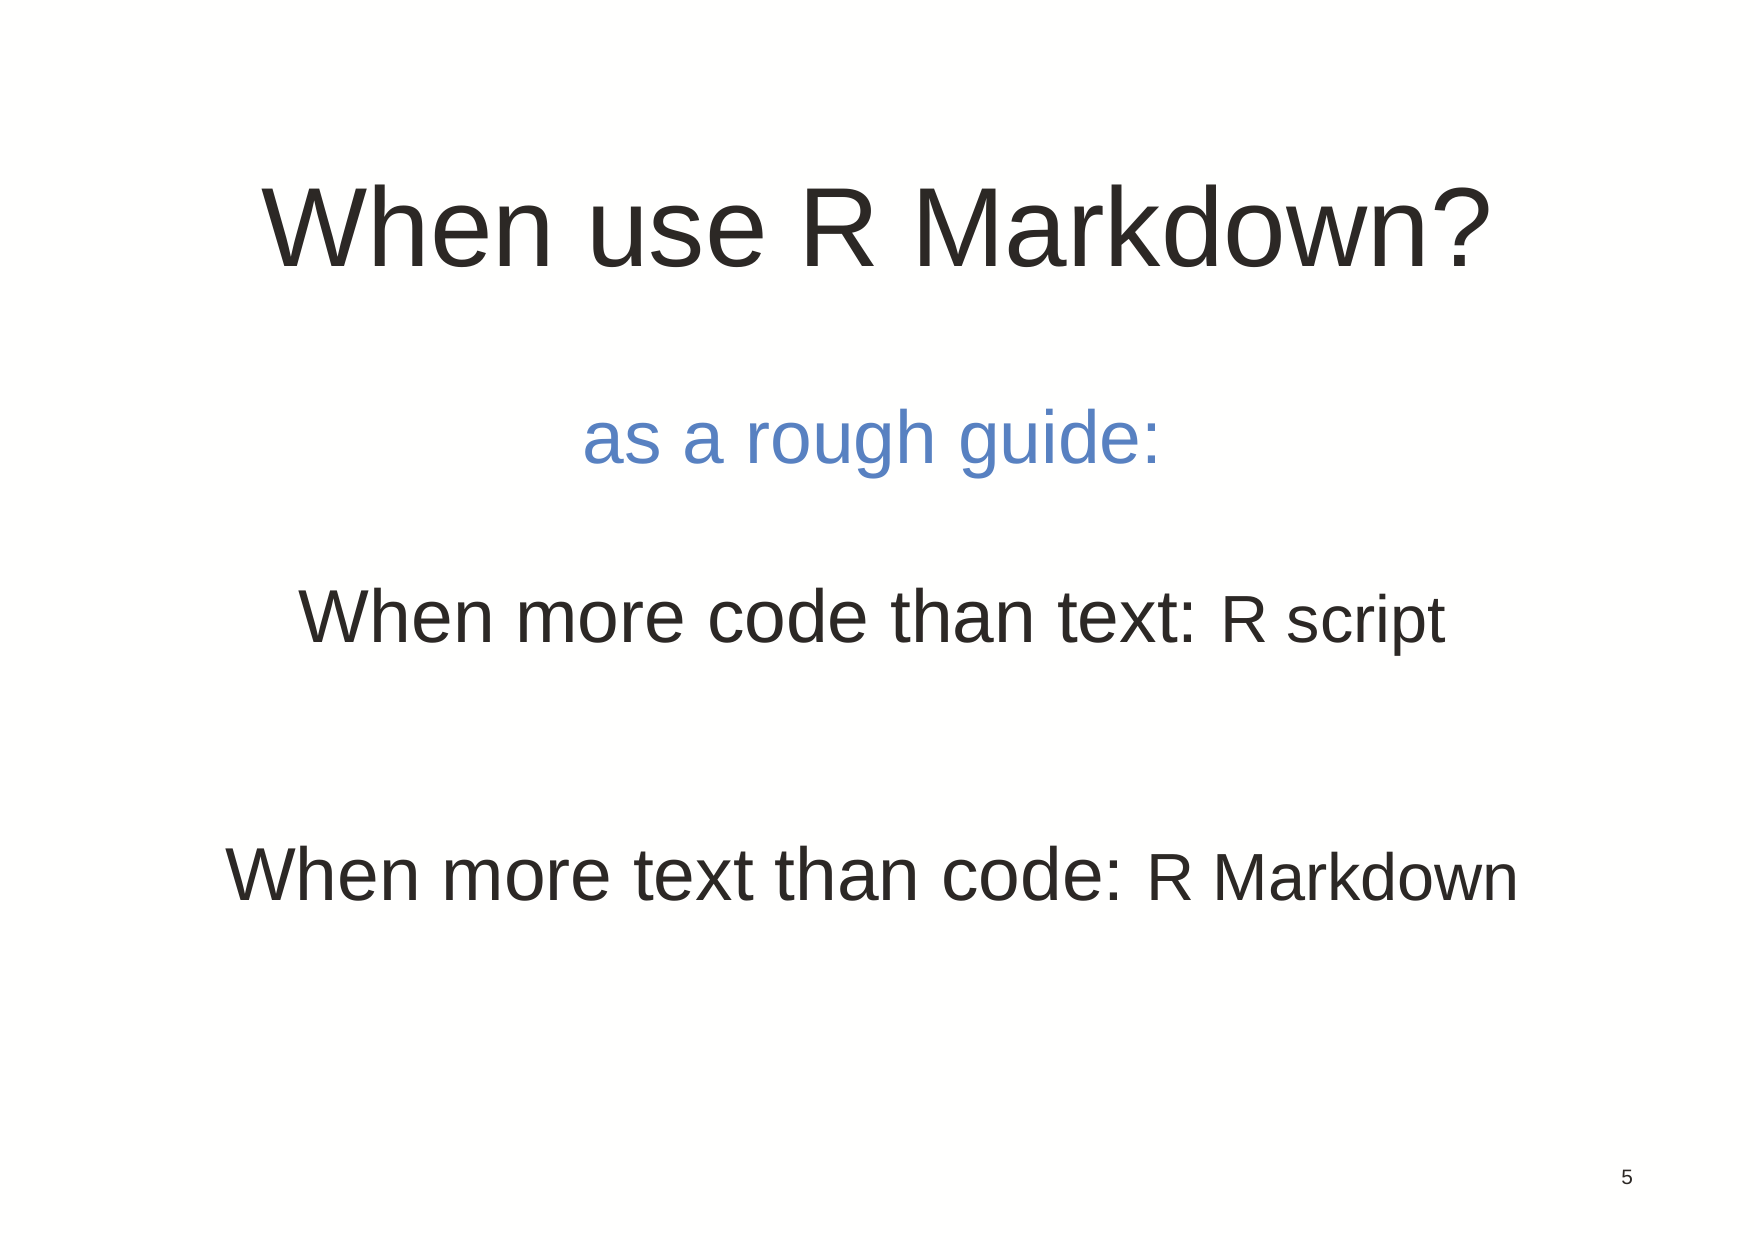

# When use R Markdown?

as a rough guide:

When more code than text: R script

When more text than code: R Markdown

5